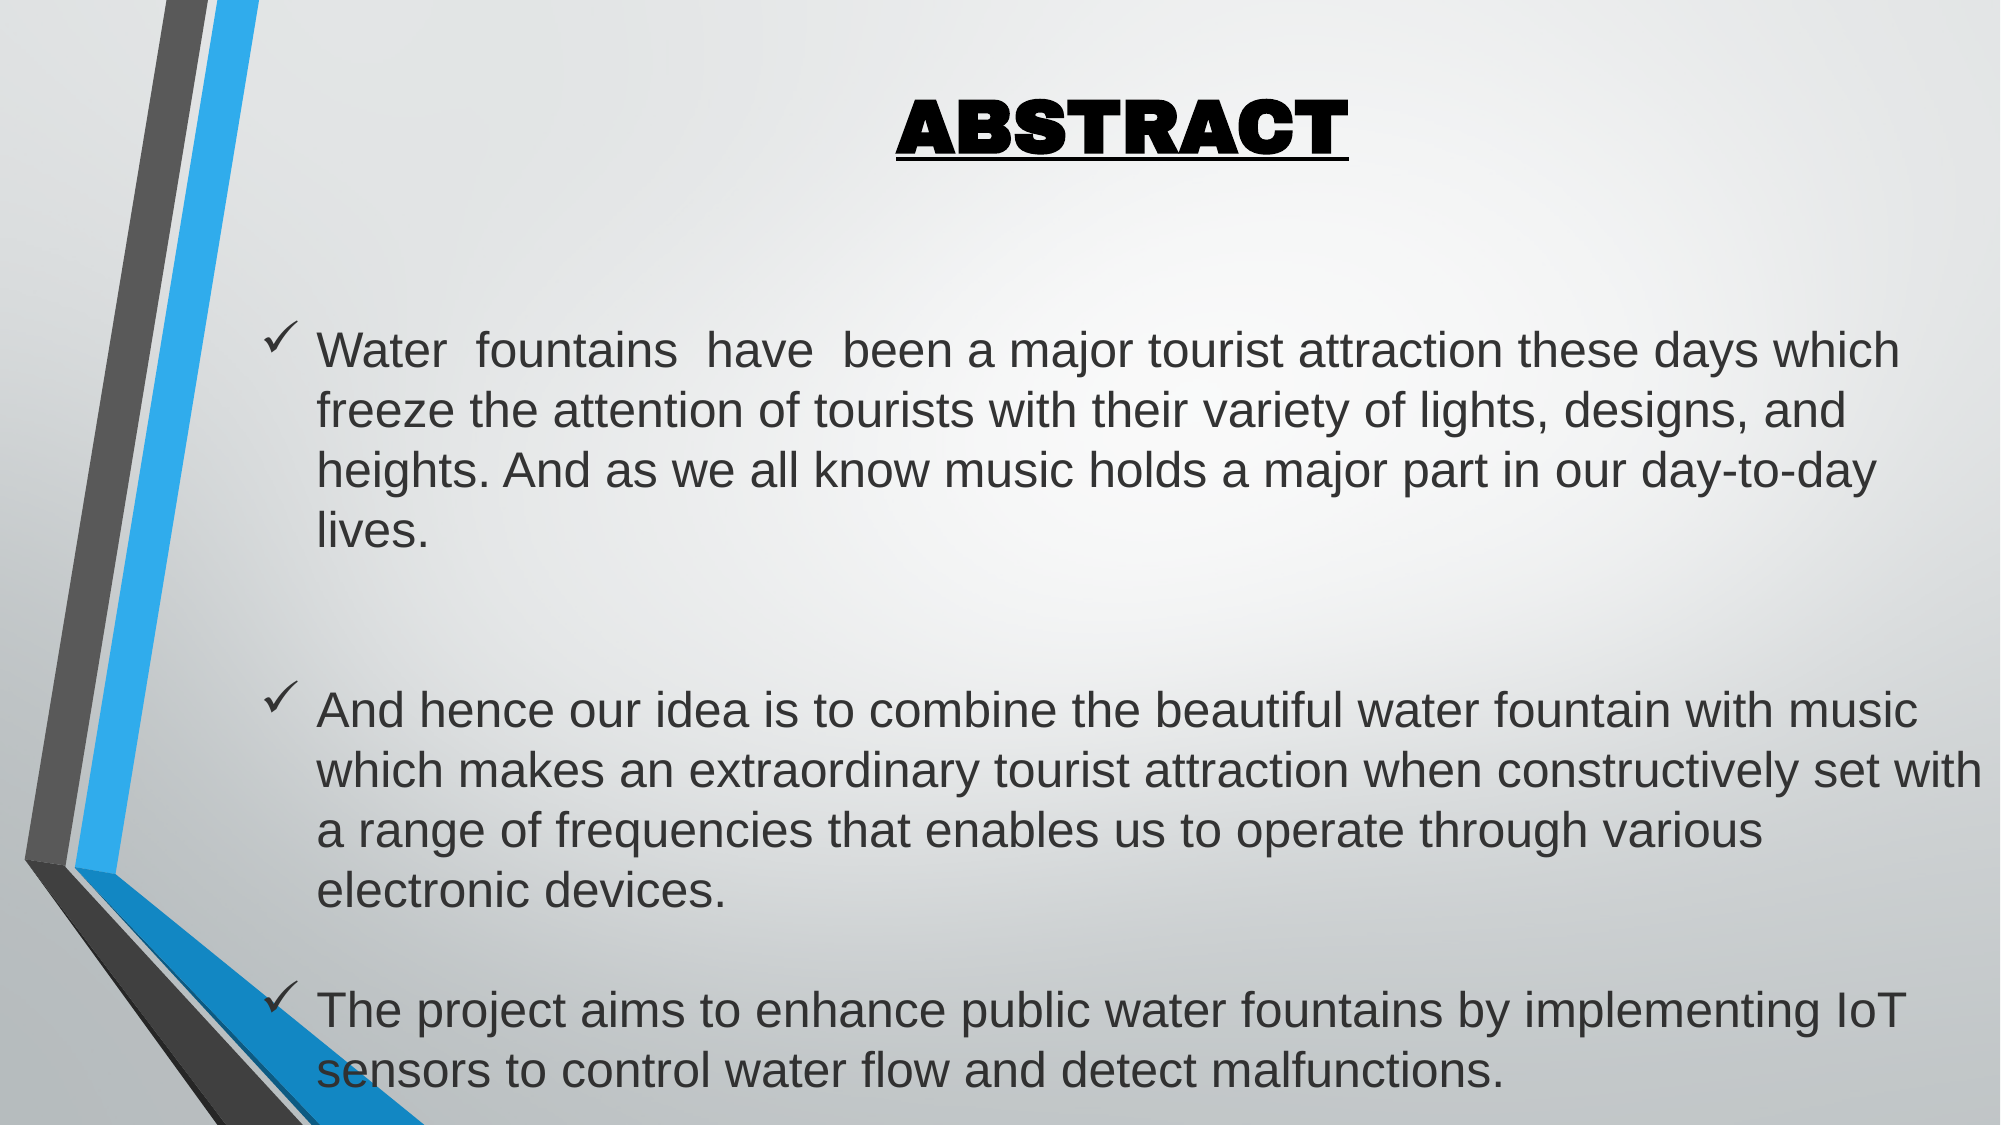

ABSTRACT

Water  fountains  have  been a major tourist attraction these days which freeze the attention of tourists with their variety of lights, designs, and heights. And as we all know music holds a major part in our day-to-day lives.

And hence our idea is to combine the beautiful water fountain with music which makes an extraordinary tourist attraction when constructively set with a range of frequencies that enables us to operate through various electronic devices.

The project aims to enhance public water fountains by implementing IoT sensors to control water flow and detect malfunctions.